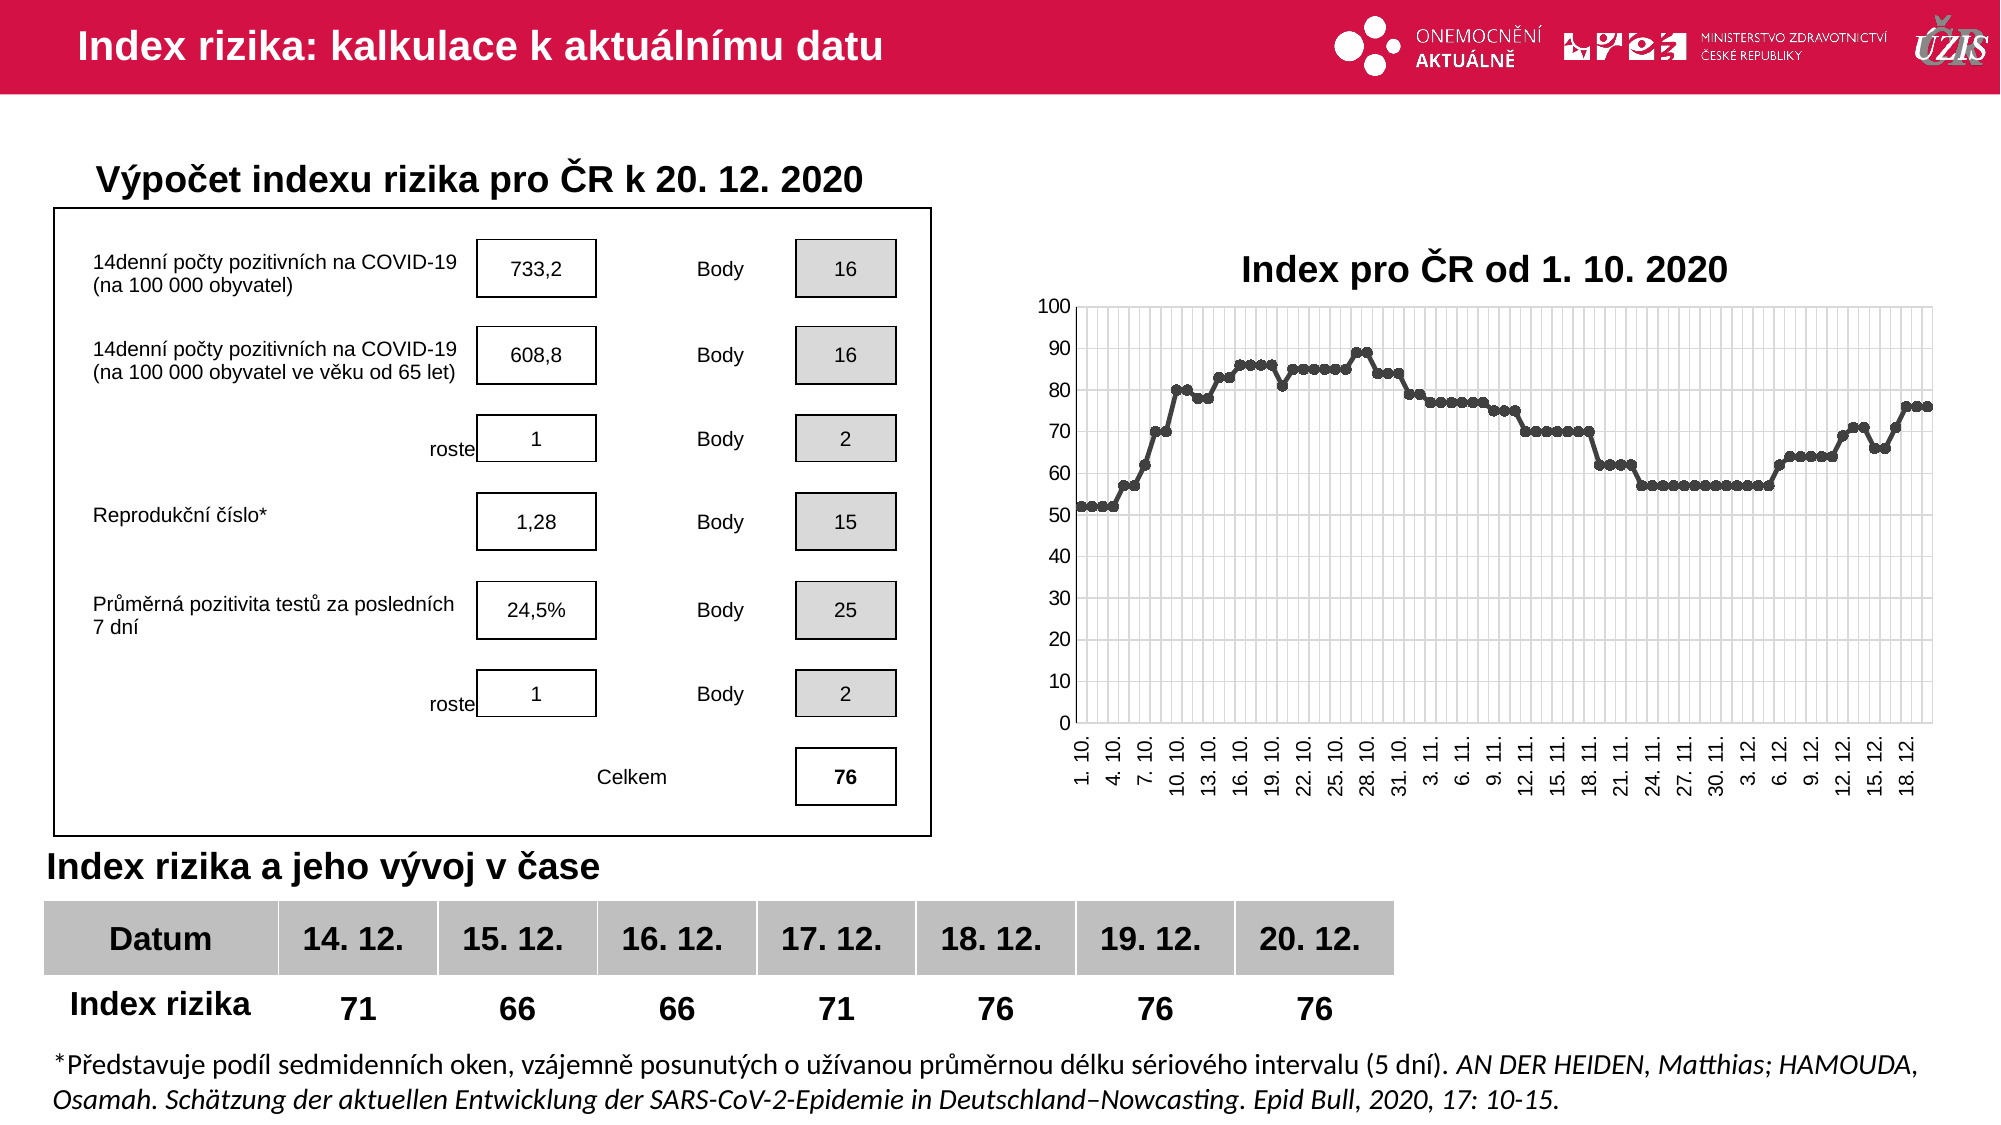

# Index rizika: kalkulace k aktuálnímu datu
Výpočet indexu rizika pro ČR k 20. 12. 2020
|  |  |  |  |  |  |  |
| --- | --- | --- | --- | --- | --- | --- |
|  | 14denní počty pozitivních na COVID-19 (na 100 000 obyvatel) | 733,2 |  | Body | 16 |  |
|  |  |  |  |  |  |  |
|  | 14denní počty pozitivních na COVID-19 (na 100 000 obyvatel ve věku od 65 let) | 608,8 |  | Body | 16 |  |
|  |  |  |  |  |  |  |
|  | roste | 1 |  | Body | 2 |  |
|  |  |  |  |  |  |  |
|  | Reprodukční číslo\* | 1,28 |  | Body | 15 |  |
|  |  |  |  |  |  |  |
|  | Průměrná pozitivita testů za posledních 7 dní | 24,5% |  | Body | 25 |  |
|  |  |  |  |  |  |  |
|  | roste | 1 |  | Body | 2 |  |
|  |  |  |  |  |  |  |
|  |  |  | Celkem |  | 76 |  |
|  |  |  |  |  |  |  |
Index pro ČR od 1. 10. 2020

### Chart

| Category | Index rizika |
|---|---|
| 1. 10.  | 52.0 |
| 2. 10.  | 52.0 |
| 3. 10.  | 52.0 |
| 4. 10.  | 52.0 |
| 5. 10.  | 57.0 |
| 6. 10.  | 57.0 |
| 7. 10.  | 62.0 |
| 8. 10.  | 70.0 |
| 9. 10.  | 70.0 |
| 10. 10.  | 80.0 |
| 11. 10.  | 80.0 |
| 12. 10.  | 78.0 |
| 13. 10.  | 78.0 |
| 14. 10.  | 83.0 |
| 15. 10.  | 83.0 |
| 16. 10.  | 86.0 |
| 17. 10.  | 86.0 |
| 18. 10.  | 86.0 |
| 19. 10.  | 86.0 |
| 20. 10.  | 81.0 |
| 21. 10.  | 85.0 |
| 22. 10.  | 85.0 |
| 23. 10.  | 85.0 |
| 24. 10.  | 85.0 |
| 25. 10.  | 85.0 |
| 26. 10.  | 85.0 |
| 27. 10.  | 89.0 |
| 28. 10.  | 89.0 |
| 29. 10.  | 84.0 |
| 30. 10.  | 84.0 |
| 31. 10.  | 84.0 |
| 1. 11.  | 79.0 |
| 2. 11.  | 79.0 |
| 3. 11.  | 77.0 |
| 4. 11.  | 77.0 |
| 5. 11.  | 77.0 |
| 6. 11.  | 77.0 |
| 7. 11.  | 77.0 |
| 8. 11.  | 77.0 |
| 9. 11.  | 75.0 |
| 10. 11.  | 75.0 |
| 11. 11.  | 75.0 |
| 12. 11.  | 70.0 |
| 13. 11.  | 70.0 |
| 14. 11.  | 70.0 |
| 15. 11.  | 70.0 |
| 16. 11.  | 70.0 |
| 17. 11.  | 70.0 |
| 18. 11.  | 70.0 |
| 19. 11.  | 62.0 |
| 20. 11.  | 62.0 |
| 21. 11.  | 62.0 |
| 22. 11.  | 62.0 |
| 23. 11.  | 57.0 |
| 24. 11.  | 57.0 |
| 25. 11.  | 57.0 |
| 26. 11.  | 57.0 |
| 27. 11.  | 57.0 |
| 28. 11.  | 57.0 |
| 29. 11.  | 57.0 |
| 30. 11.  | 57.0 |
| 1. 12.  | 57.0 |
| 2. 12.  | 57.0 |
| 3. 12.  | 57.0 |
| 4. 12.  | 57.0 |
| 5. 12.  | 57.0 |
| 6. 12.  | 62.0 |
| 7. 12.  | 64.0 |
| 8. 12.  | 64.0 |
| 9. 12.  | 64.0 |
| 10. 12.  | 64.0 |
| 11. 12.  | 64.0 |
| 12. 12.  | 69.0 |
| 13. 12.  | 71.0 |
| 14. 12.  | 71.0 |
| 15. 12.  | 66.0 |
| 16. 12.  | 66.0 |
| 17. 12.  | 71.0 |
| 18. 12.  | 76.0 |
| 19. 12.  | 76.0 |
| 20. 12.  | 76.0 |
Index rizika a jeho vývoj v čase
| Datum | 14. 12. | 15. 12. | 16. 12. | 17. 12. | 18. 12. | 19. 12. | 20. 12. |
| --- | --- | --- | --- | --- | --- | --- | --- |
| Index rizika | 71 | 66 | 66 | 71 | 76 | 76 | 76 |
*Představuje podíl sedmidenních oken, vzájemně posunutých o užívanou průměrnou délku sériového intervalu (5 dní). AN DER HEIDEN, Matthias; HAMOUDA, Osamah. Schätzung der aktuellen Entwicklung der SARS-CoV-2-Epidemie in Deutschland–Nowcasting. Epid Bull, 2020, 17: 10-15.